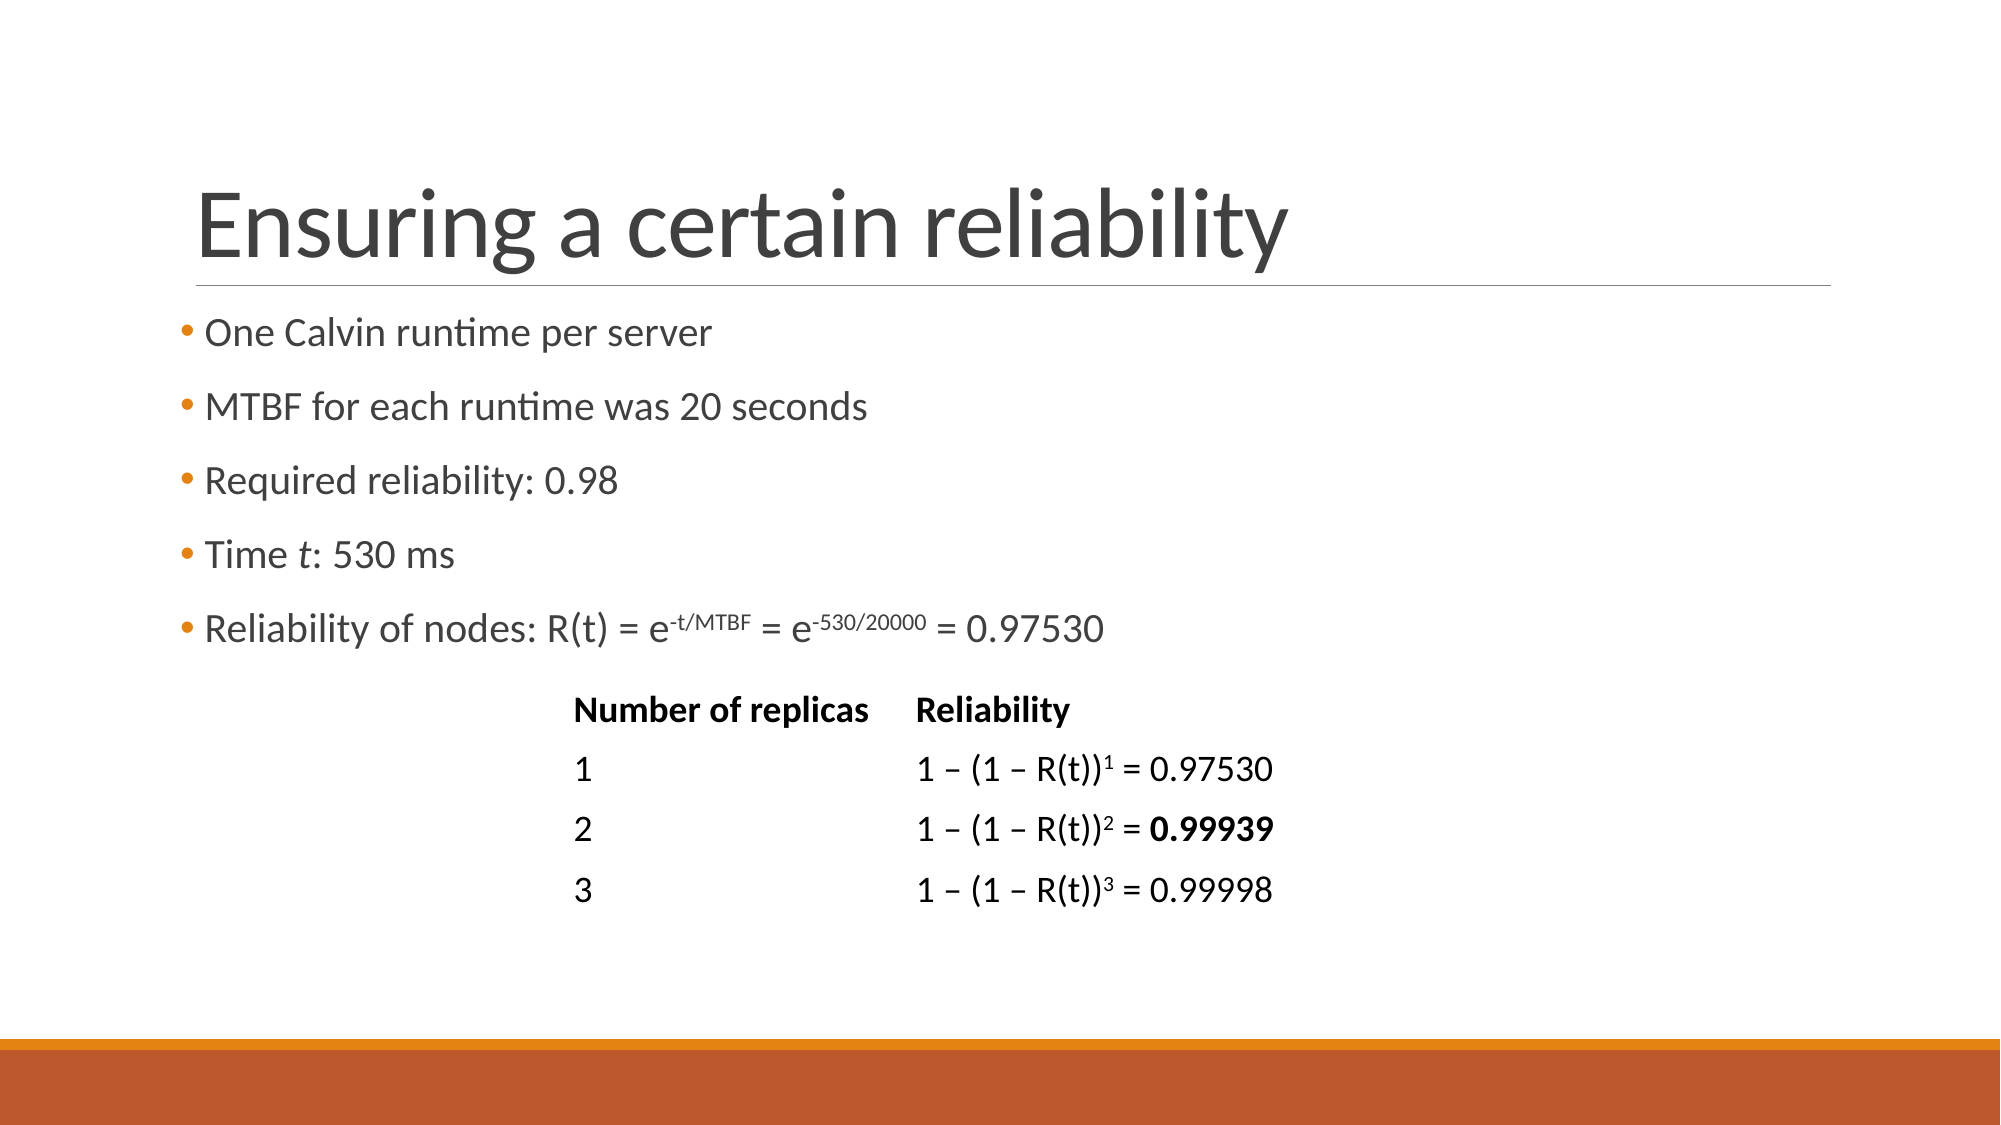

# Ensuring a certain reliability
 One Calvin runtime per server
 MTBF for each runtime was 20 seconds
 Required reliability: 0.98
 Time t: 530 ms
 Reliability of nodes: R(t) = e-t/MTBF = e-530/20000 = 0.97530

| Number of replicas | Reliability |
| --- | --- |
| 1 | 1 – (1 – R(t))1 = 0.97530 |
| 2 | 1 – (1 – R(t))2 = 0.99939 |
| 3 | 1 – (1 – R(t))3 = 0.99998 |